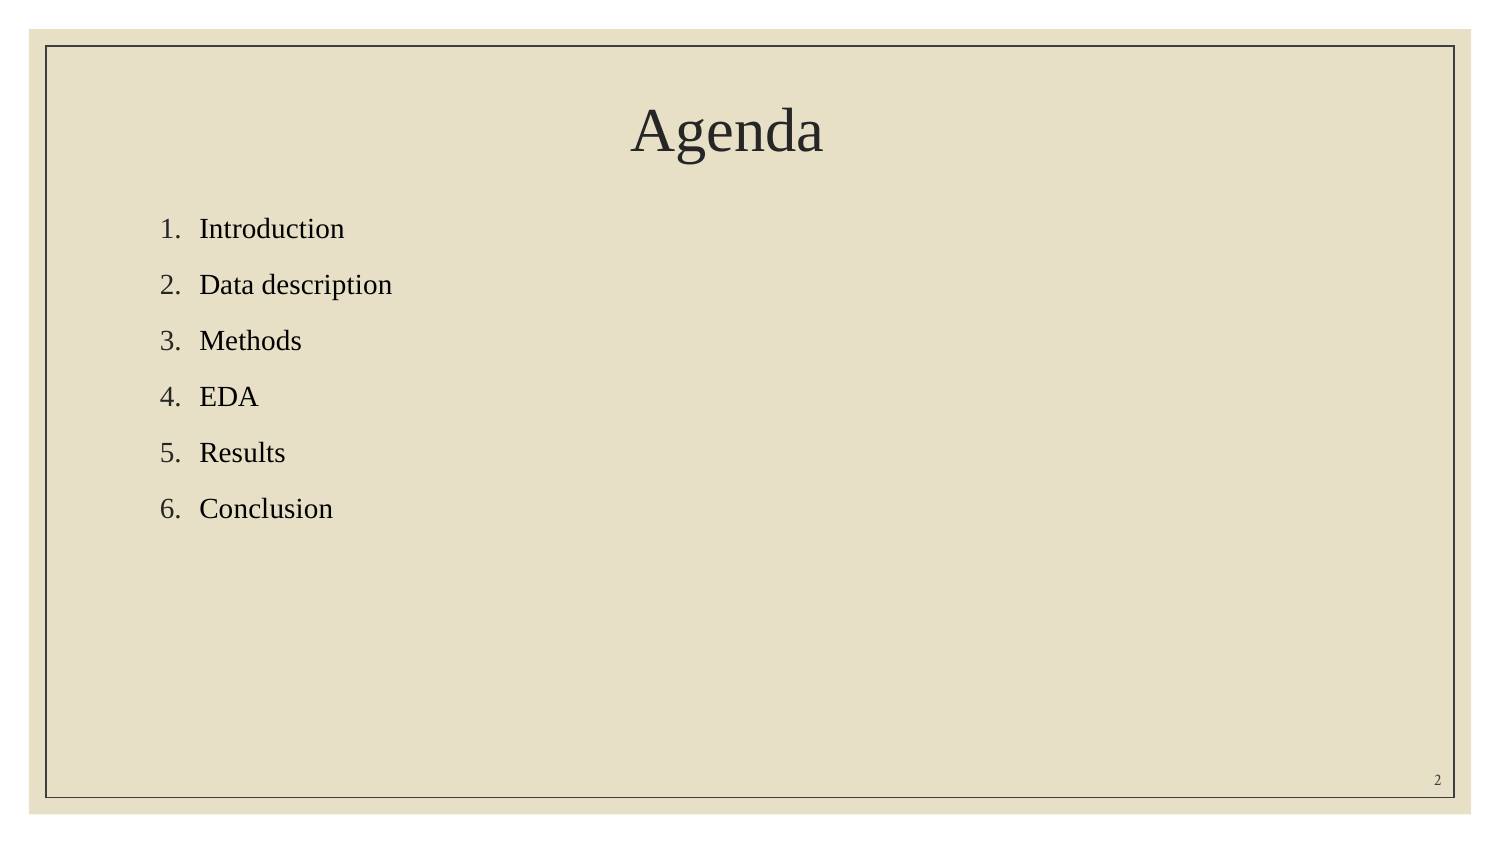

# Agenda
Introduction
Data description
Methods
EDA
Results
Conclusion

2